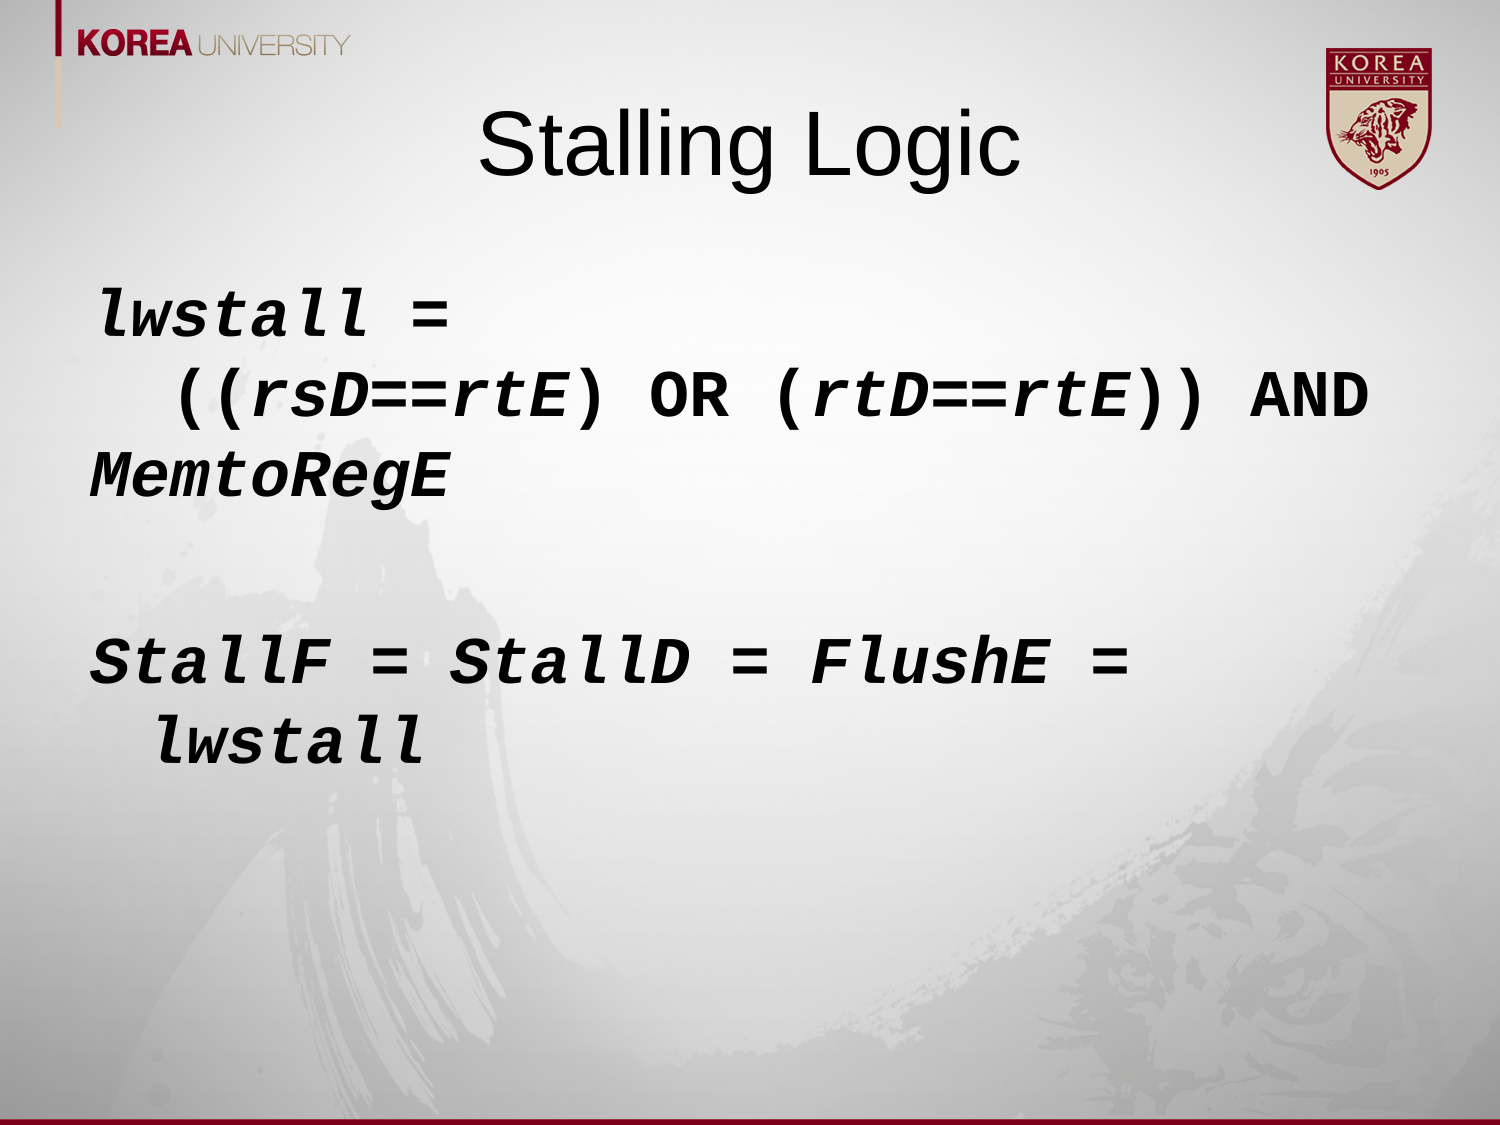

# Stalling Logic
lwstall =
  ((rsD==rtE) OR (rtD==rtE)) AND MemtoRegE

StallF = StallD = FlushE = lwstall